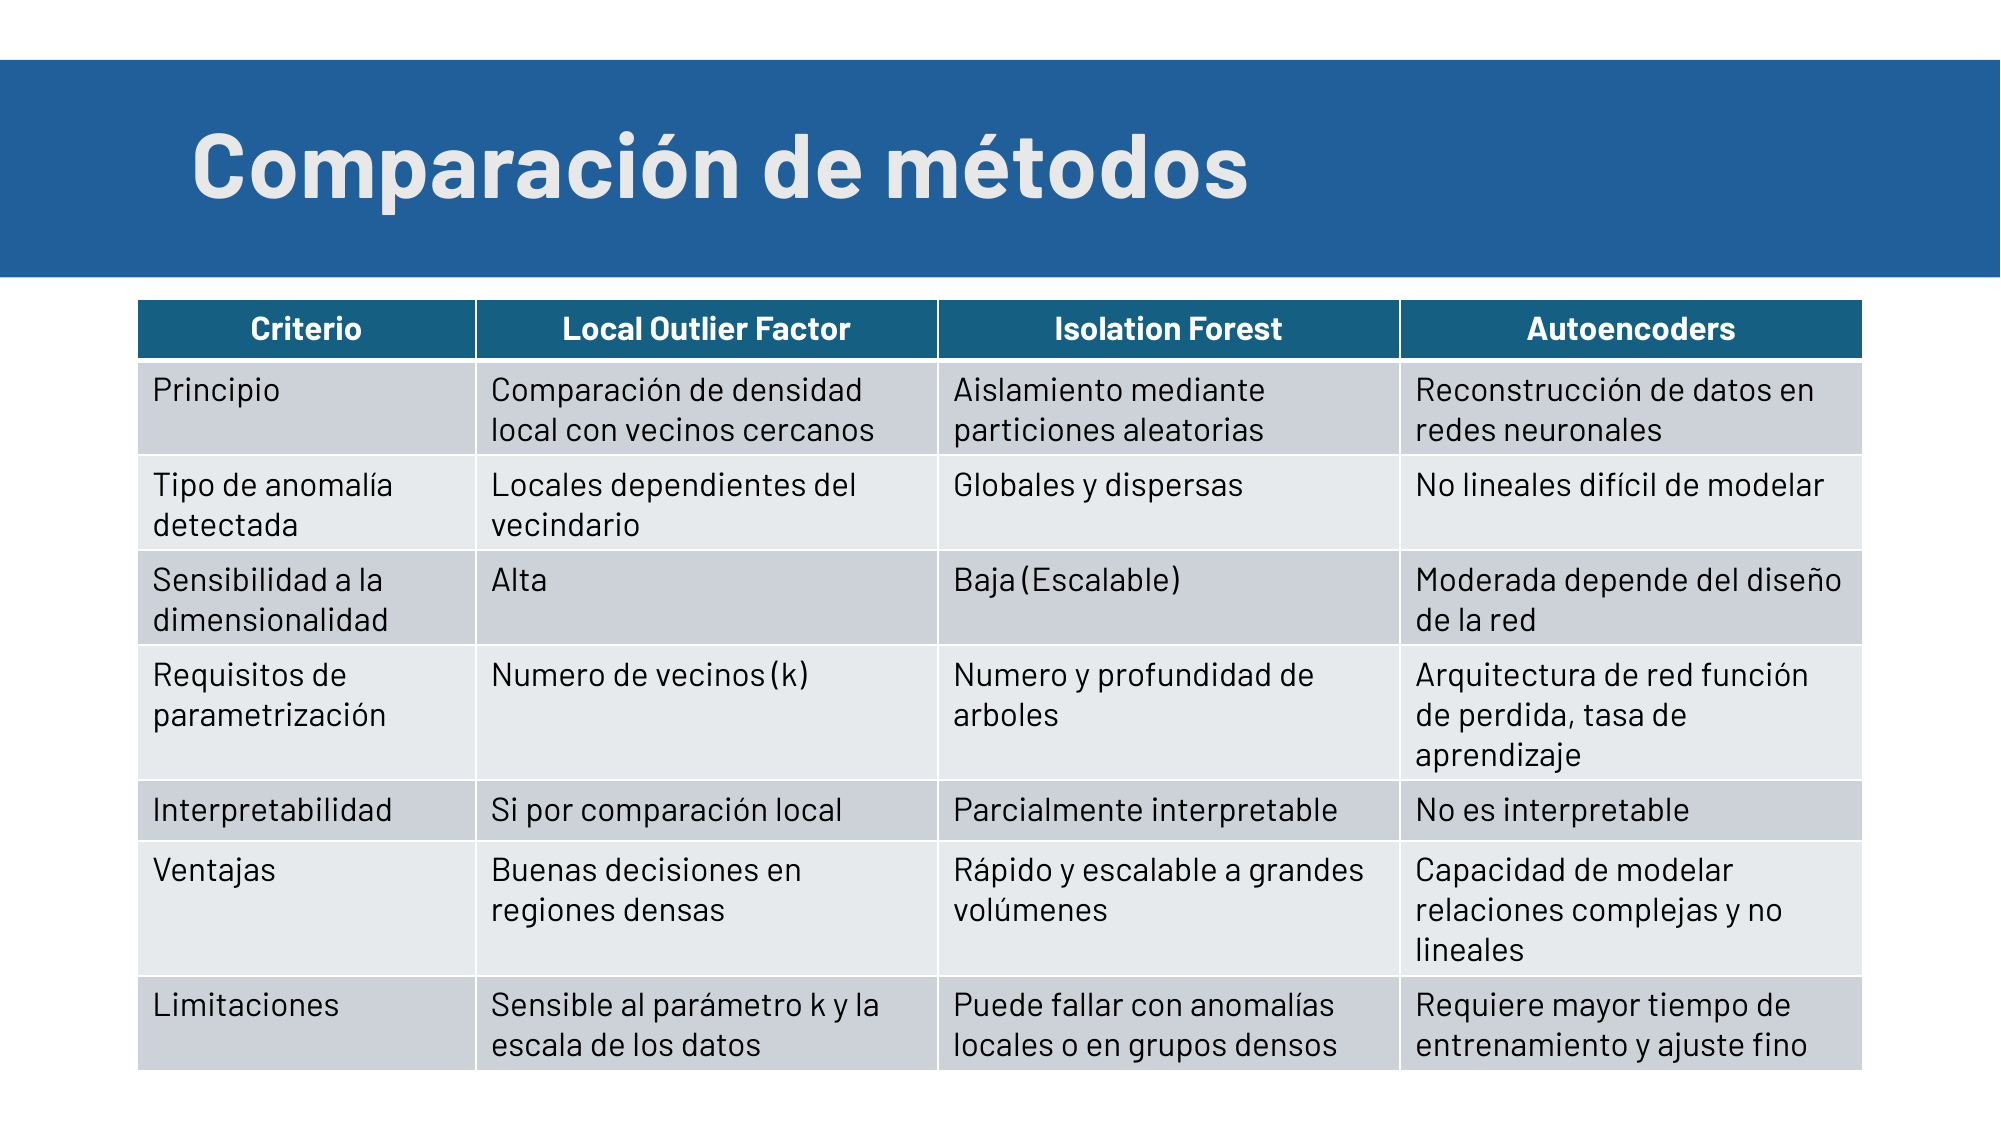

# Comparación de métodos
| Criterio | Local Outlier Factor | Isolation Forest | Autoencoders |
| --- | --- | --- | --- |
| Principio | Comparación de densidad local con vecinos cercanos | Aislamiento mediante particiones aleatorias | Reconstrucción de datos en redes neuronales |
| Tipo de anomalía detectada | Locales dependientes del vecindario | Globales y dispersas | No lineales difícil de modelar |
| Sensibilidad a la dimensionalidad | Alta | Baja (Escalable) | Moderada depende del diseño de la red |
| Requisitos de parametrización | Numero de vecinos (k) | Numero y profundidad de arboles | Arquitectura de red función de perdida, tasa de aprendizaje |
| Interpretabilidad | Si por comparación local | Parcialmente interpretable | No es interpretable |
| Ventajas | Buenas decisiones en regiones densas | Rápido y escalable a grandes volúmenes | Capacidad de modelar relaciones complejas y no lineales |
| Limitaciones | Sensible al parámetro k y la escala de los datos | Puede fallar con anomalías locales o en grupos densos | Requiere mayor tiempo de entrenamiento y ajuste fino |